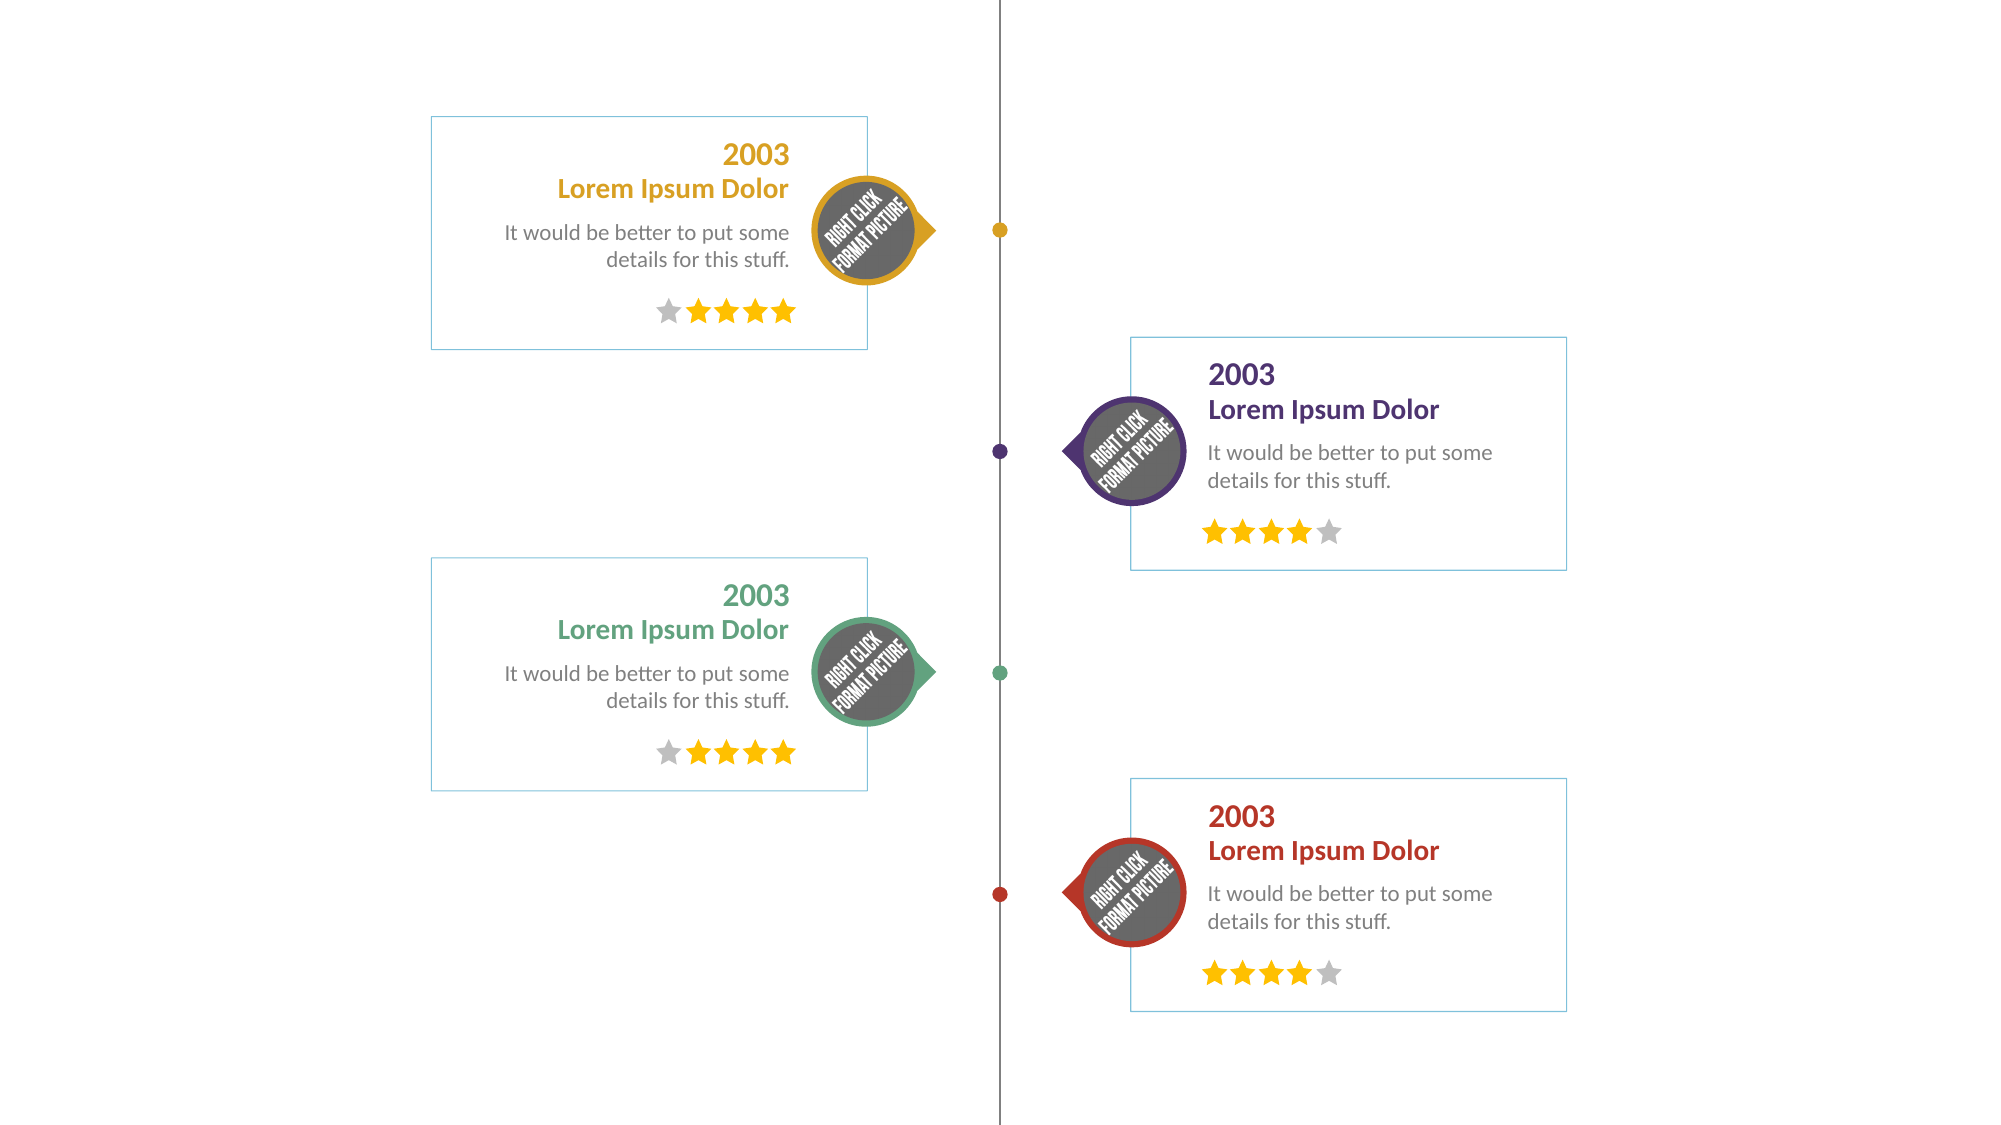

2003
Lorem Ipsum Dolor
It would be better to put some details for this stuff.

2003
Lorem Ipsum Dolor
It would be better to put some details for this stuff.

2003
Lorem Ipsum Dolor
It would be better to put some details for this stuff.

2003
Lorem Ipsum Dolor
It would be better to put some details for this stuff.